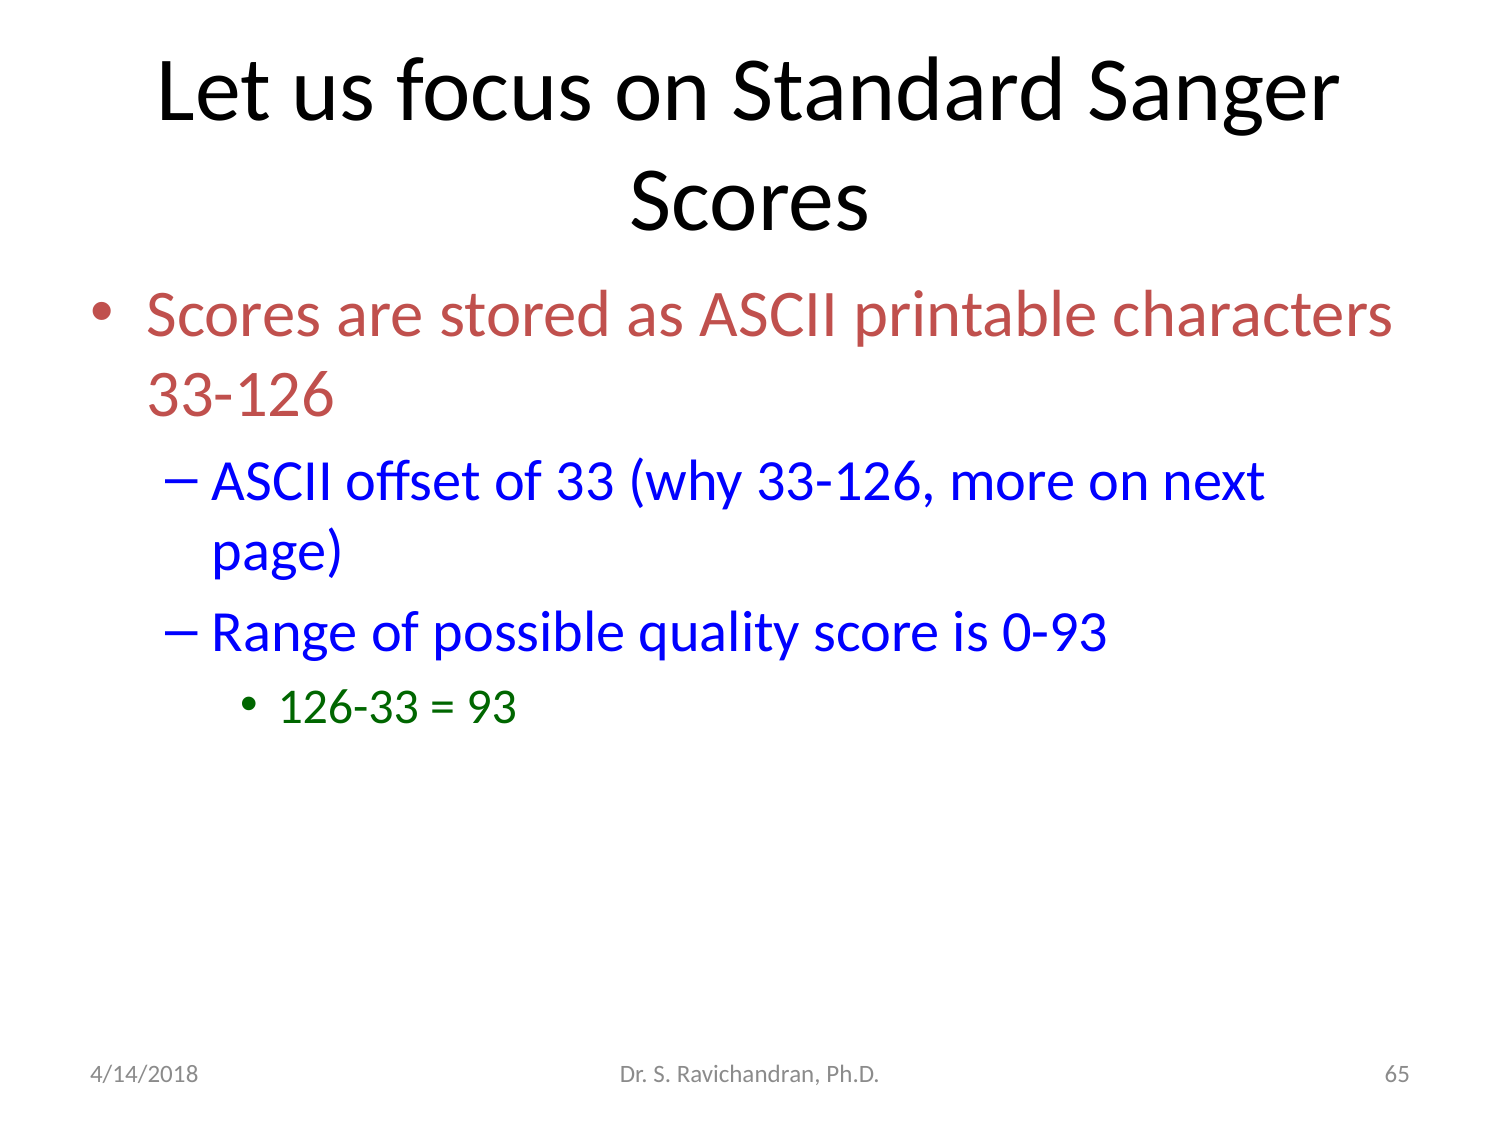

# Let us focus on Standard Sanger Scores
Scores are stored as ASCII printable characters 33-126
ASCII offset of 33 (why 33-126, more on next page)
Range of possible quality score is 0-93
126-33 = 93

4/14/2018
Dr. S. Ravichandran, Ph.D.
65